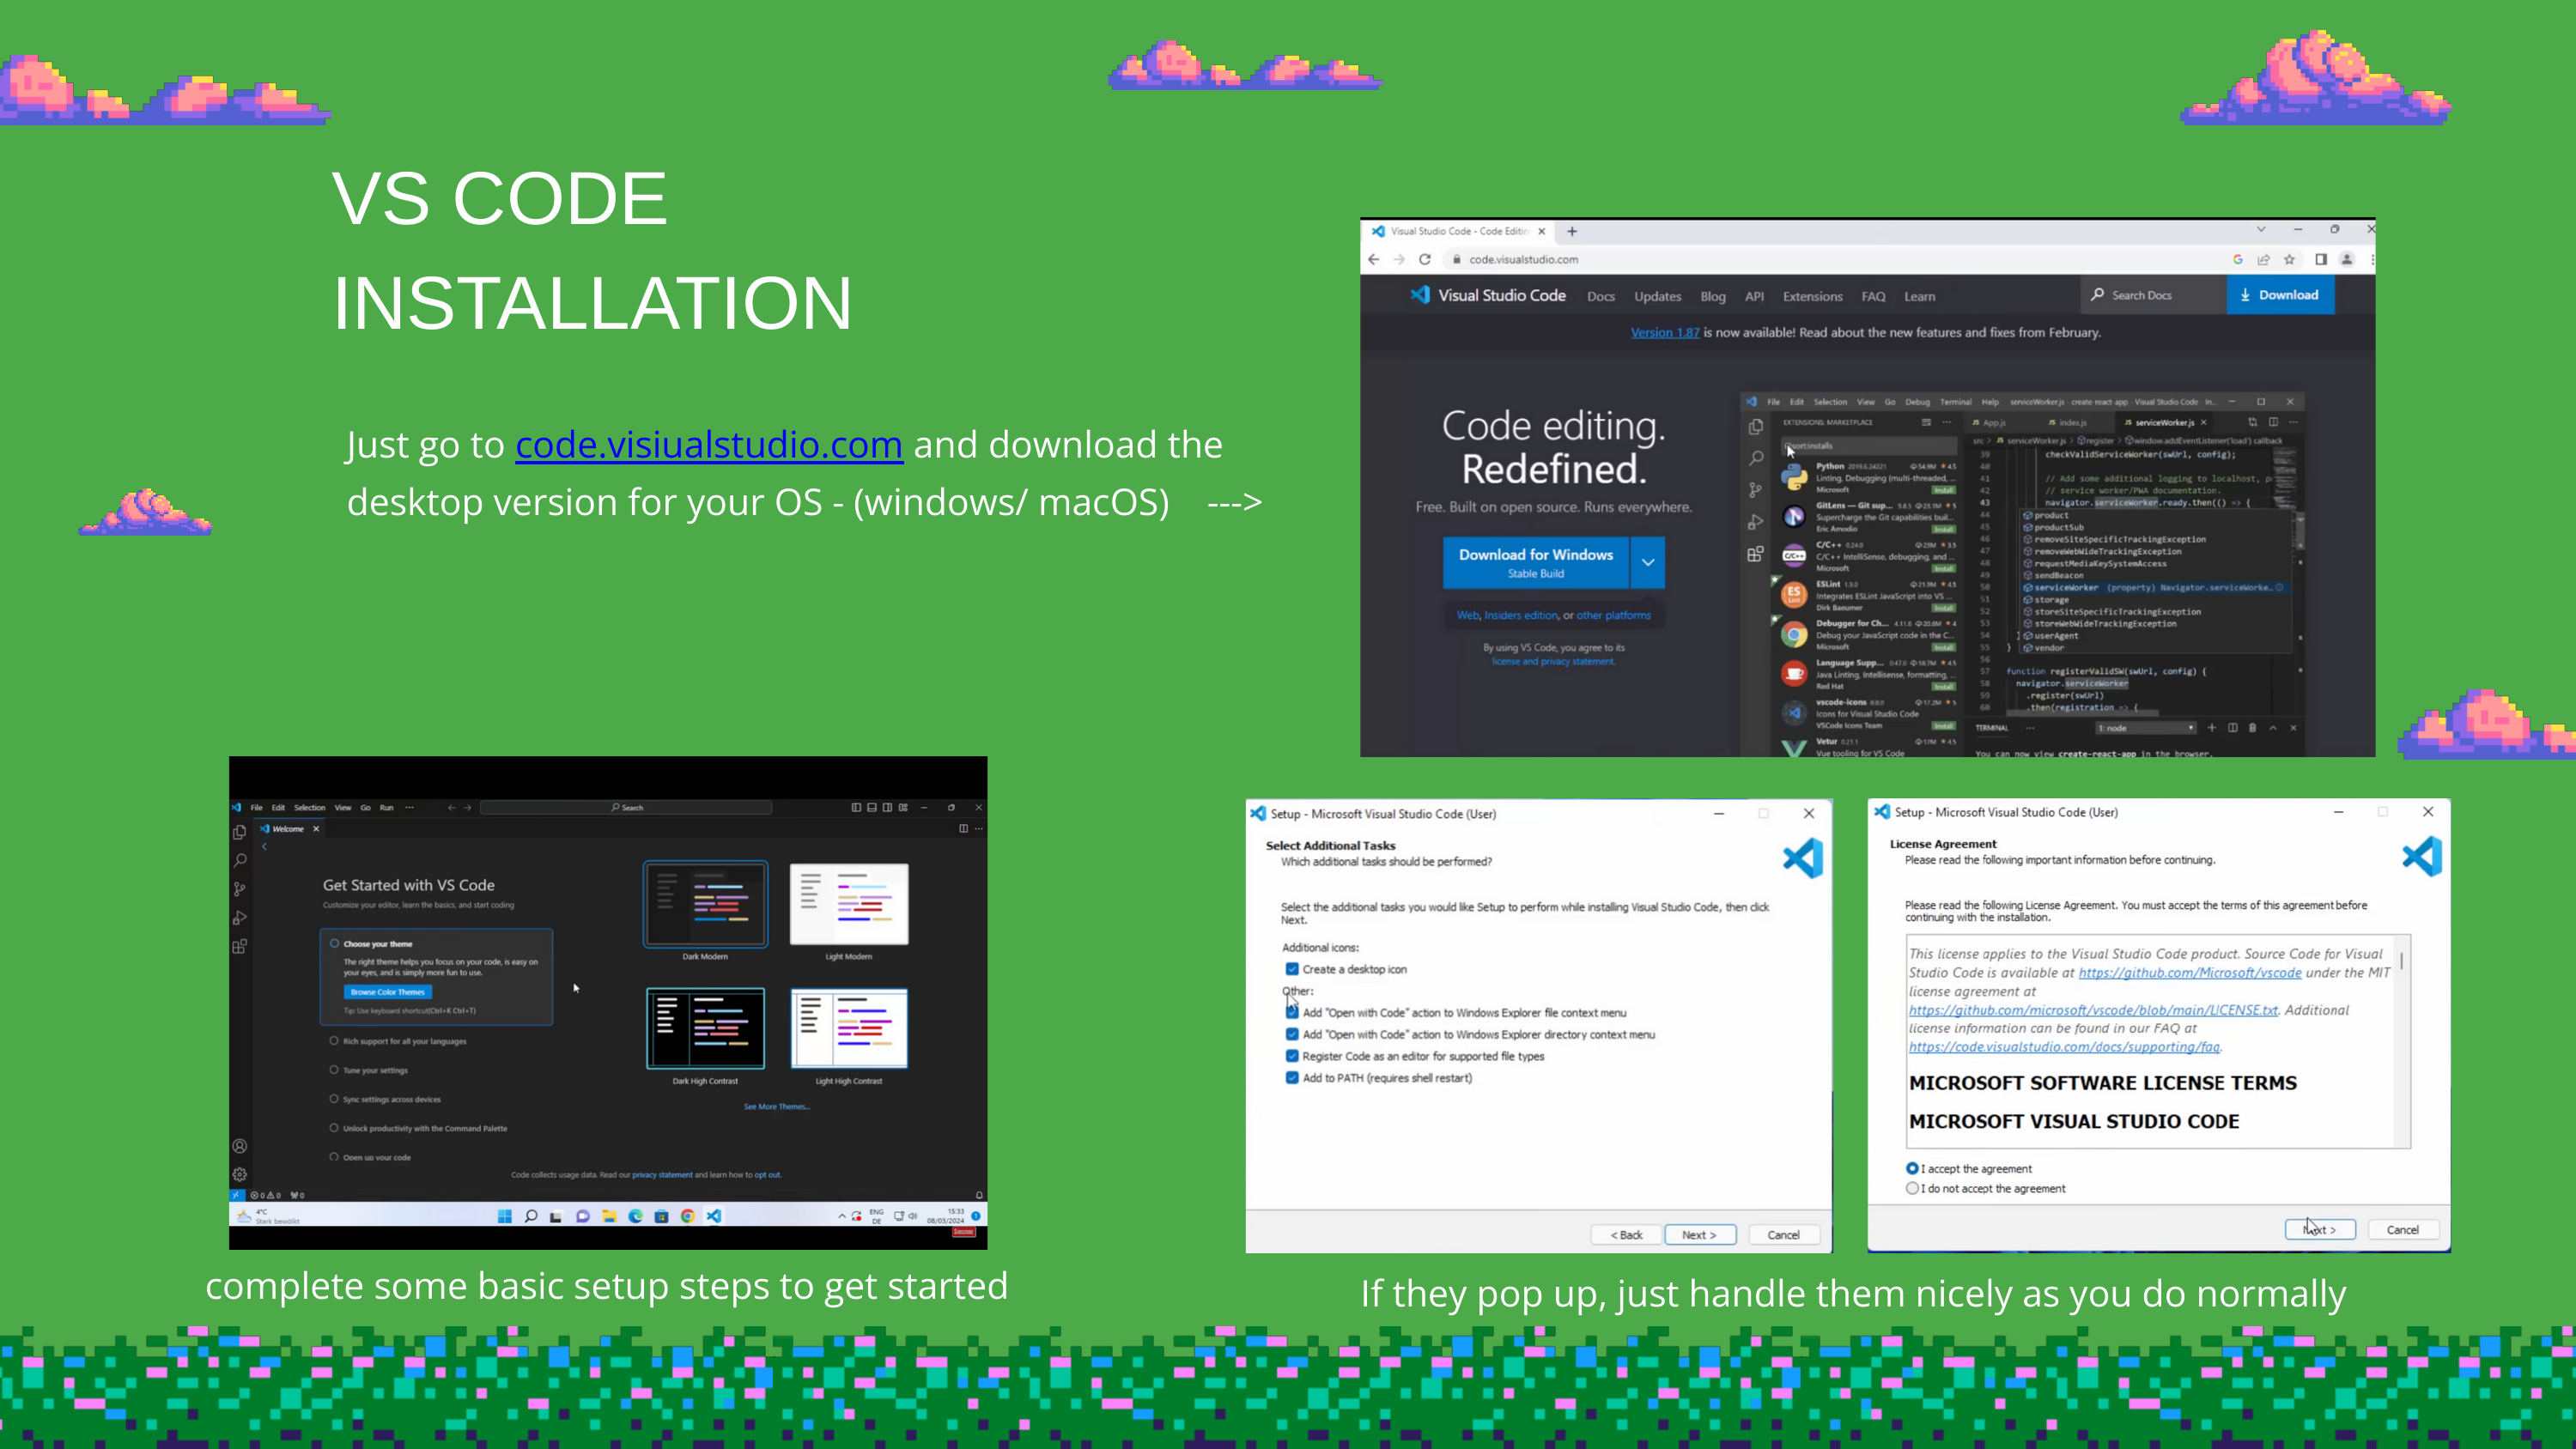

VS CODE
INSTALLATION

Just go to code.visiualstudio.com and download the desktop version for your OS - (windows/ macOS)    --->

complete some basic setup steps to get started
If they pop up, just handle them nicely as you do normally